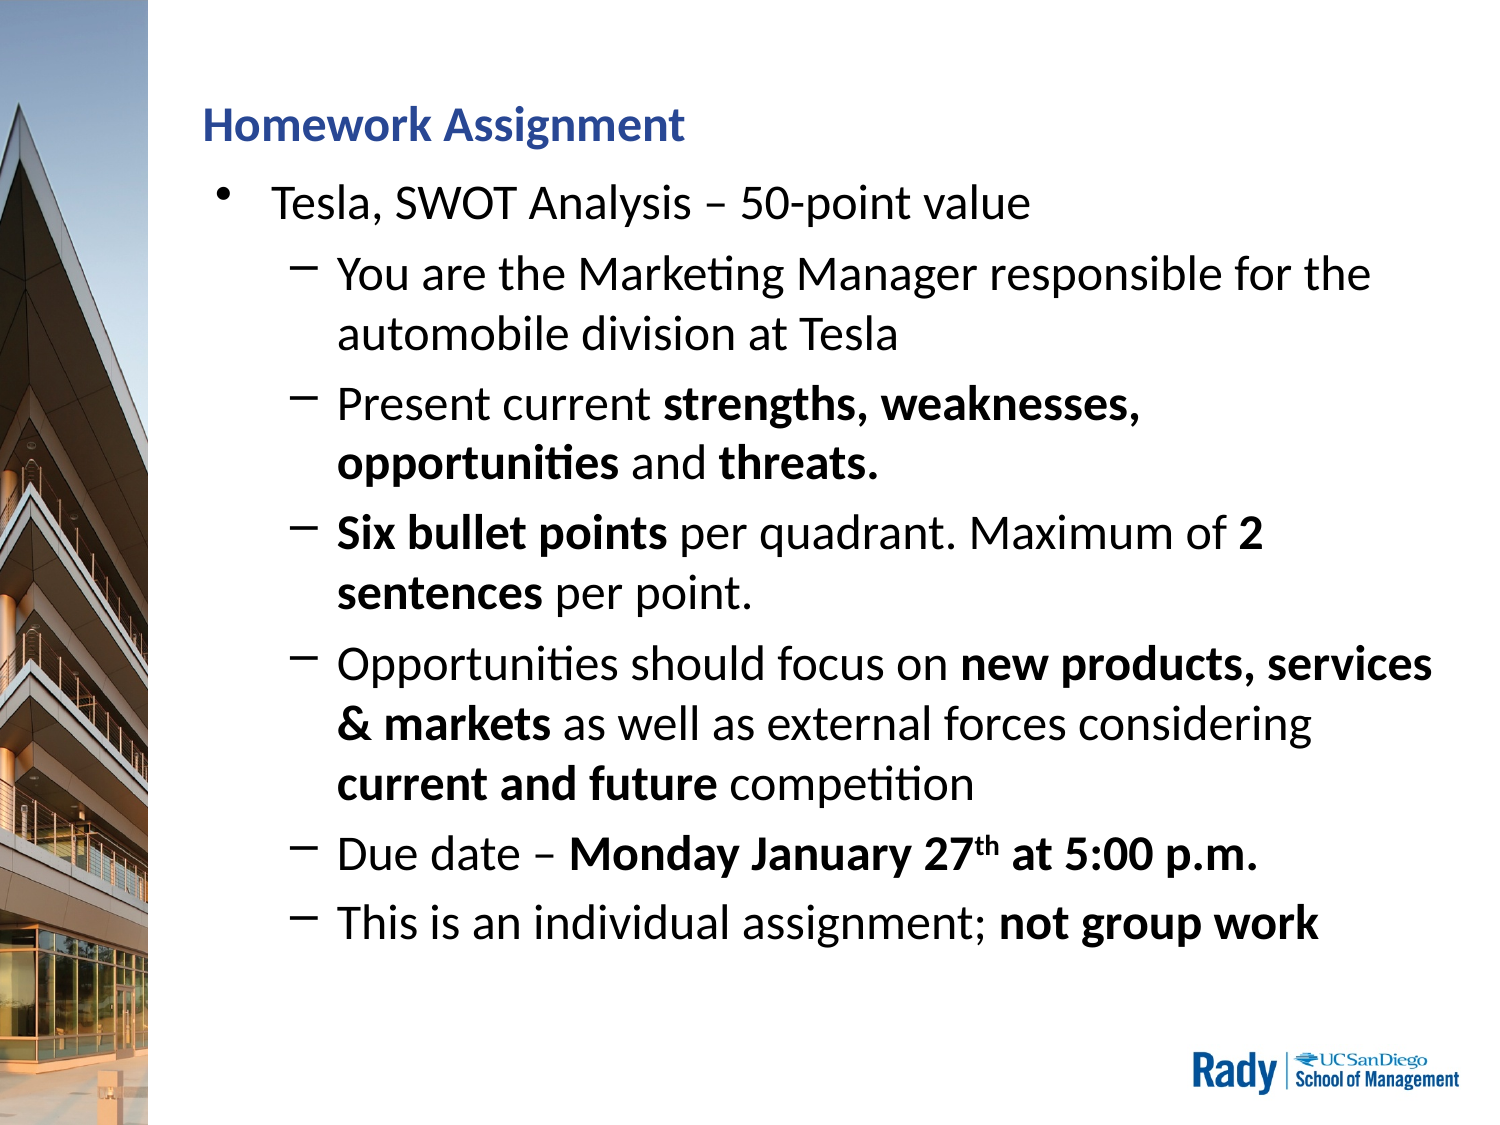

# Homework Assignment
Tesla, SWOT Analysis – 50-point value
You are the Marketing Manager responsible for the automobile division at Tesla
Present current strengths, weaknesses, opportunities and threats.
Six bullet points per quadrant. Maximum of 2 sentences per point.
Opportunities should focus on new products, services & markets as well as external forces considering current and future competition
Due date – Monday January 27th at 5:00 p.m.
This is an individual assignment; not group work